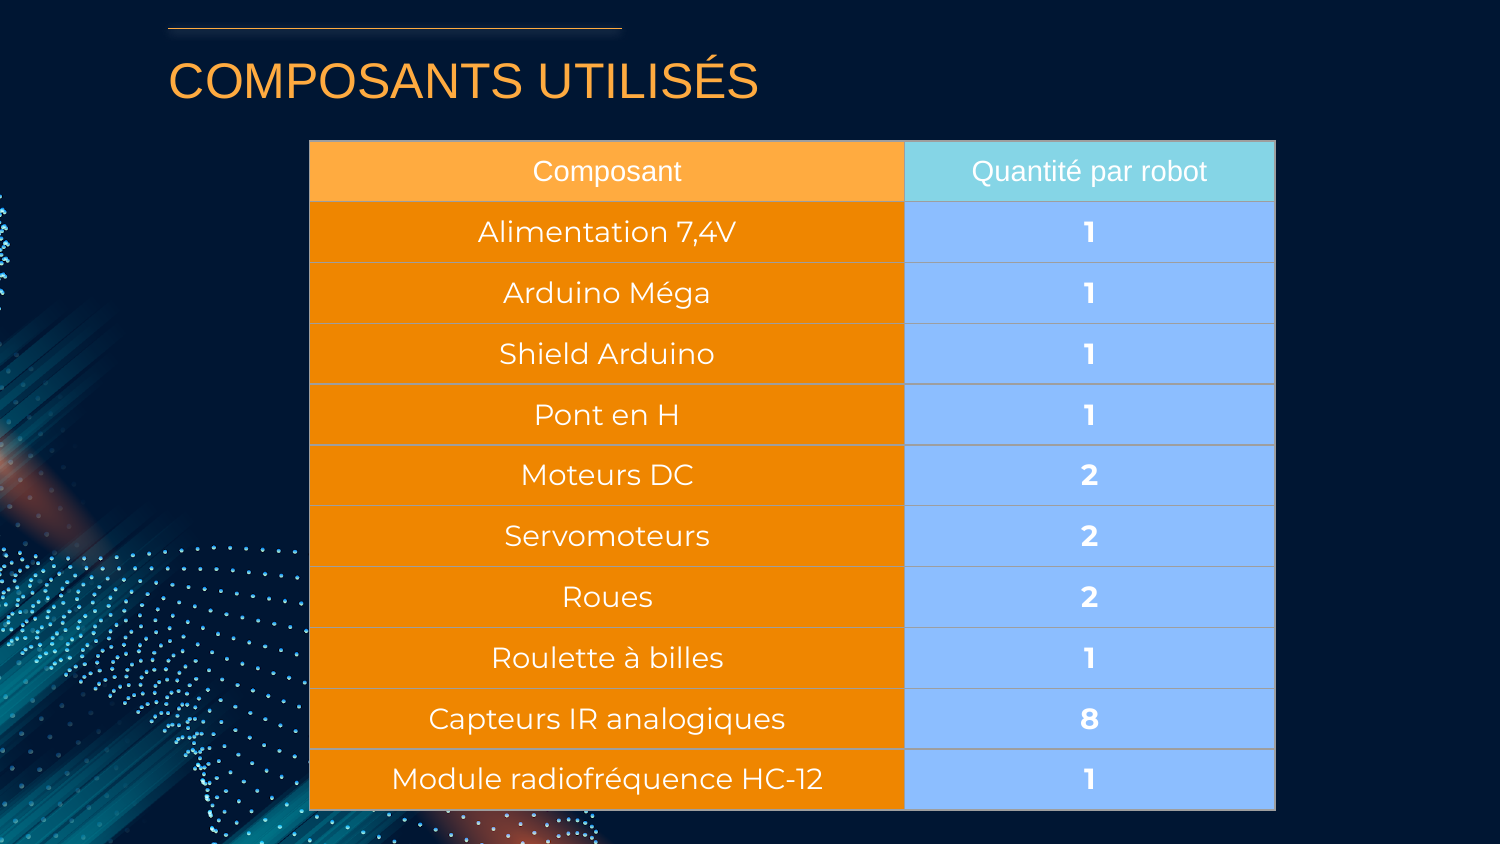

# COMPOSANTS UTILISÉS
| Composant | Quantité par robot |
| --- | --- |
| Alimentation 7,4V | 1 |
| Arduino Méga | 1 |
| Shield Arduino | 1 |
| Pont en H | 1 |
| Moteurs DC | 2 |
| Servomoteurs | 2 |
| Roues | 2 |
| Roulette à billes | 1 |
| Capteurs IR analogiques | 8 |
| Module radiofréquence HC-12 | 1 |